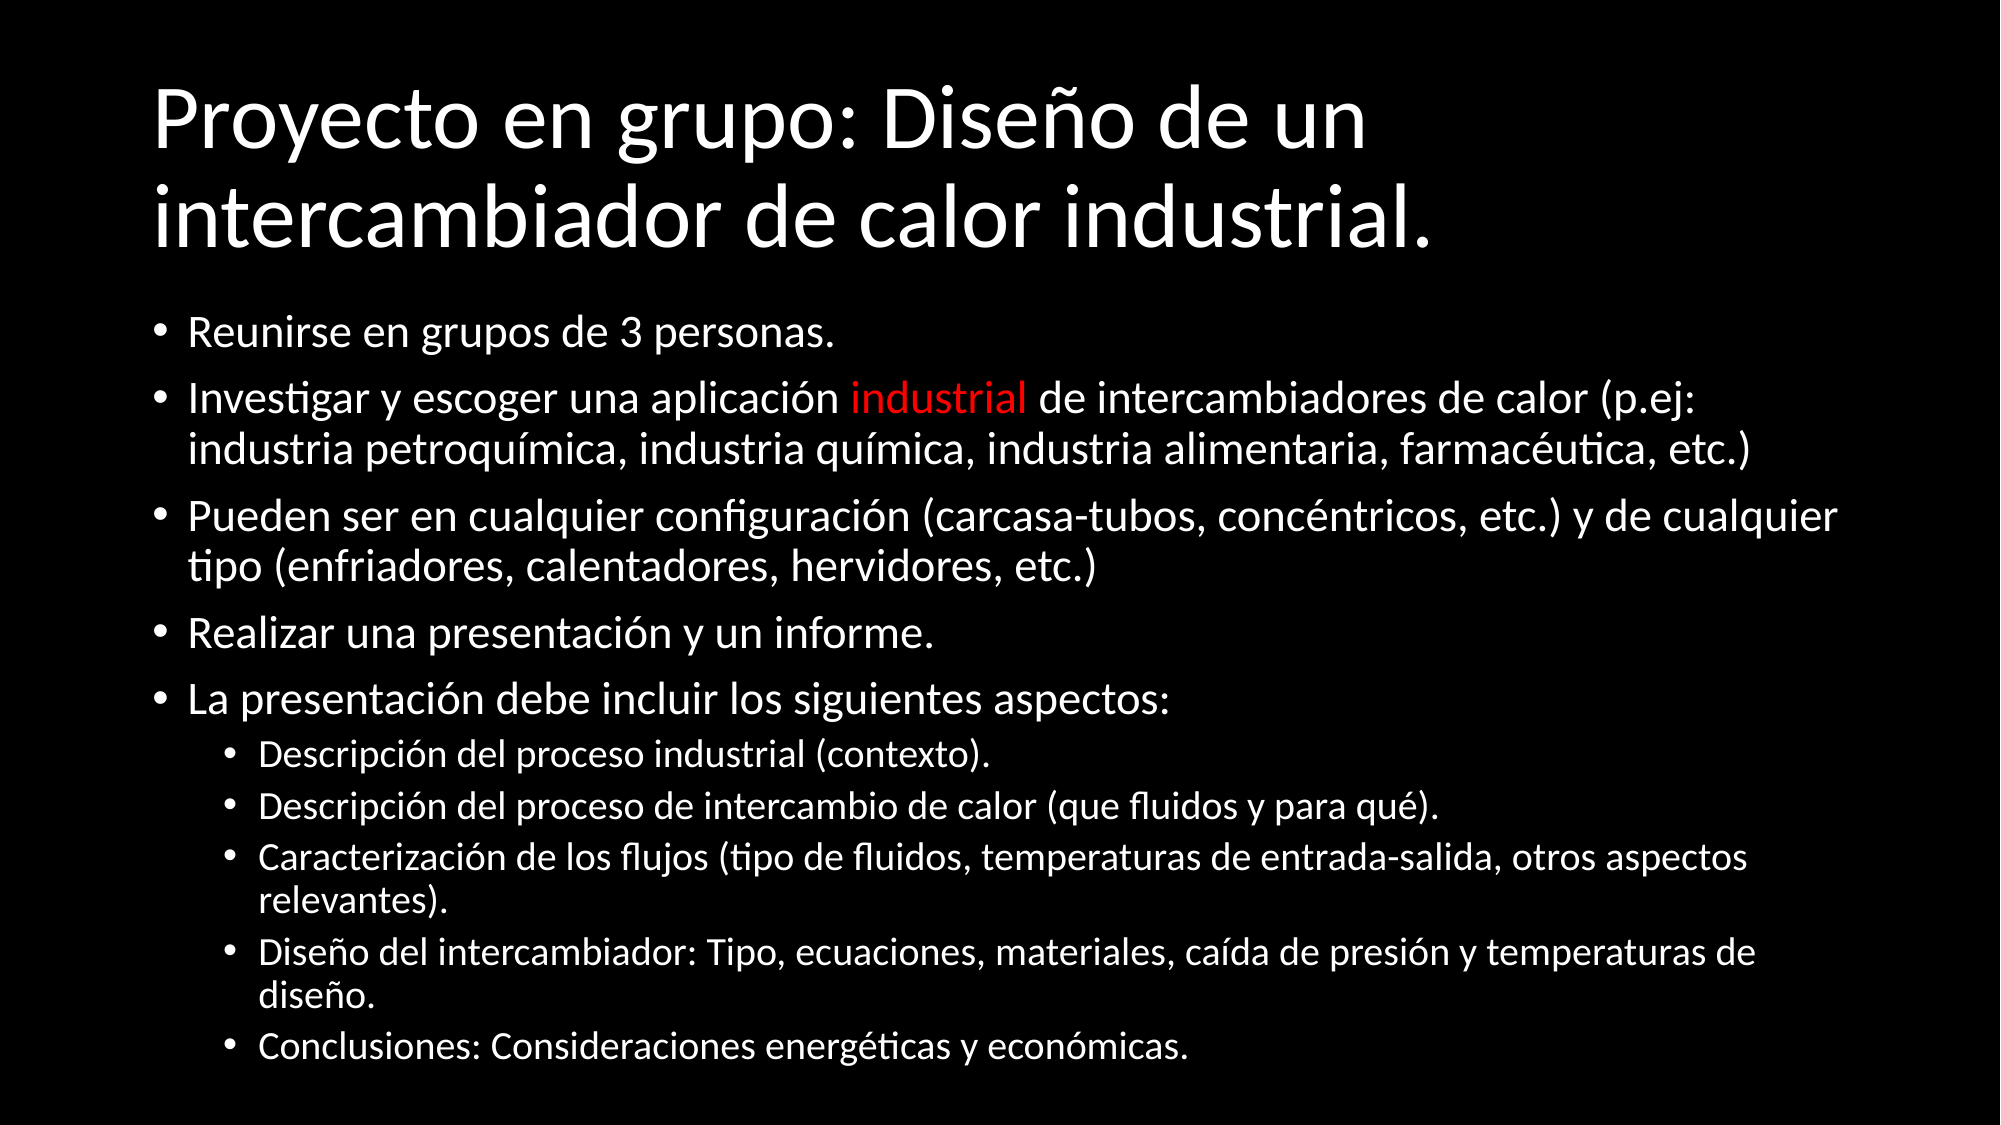

# Proyecto en grupo: Diseño de un intercambiador de calor industrial.
Reunirse en grupos de 3 personas.
Investigar y escoger una aplicación industrial de intercambiadores de calor (p.ej: industria petroquímica, industria química, industria alimentaria, farmacéutica, etc.)
Pueden ser en cualquier configuración (carcasa-tubos, concéntricos, etc.) y de cualquier tipo (enfriadores, calentadores, hervidores, etc.)
Realizar una presentación y un informe.
La presentación debe incluir los siguientes aspectos:
Descripción del proceso industrial (contexto).
Descripción del proceso de intercambio de calor (que fluidos y para qué).
Caracterización de los flujos (tipo de fluidos, temperaturas de entrada-salida, otros aspectos relevantes).
Diseño del intercambiador: Tipo, ecuaciones, materiales, caída de presión y temperaturas de diseño.
Conclusiones: Consideraciones energéticas y económicas.